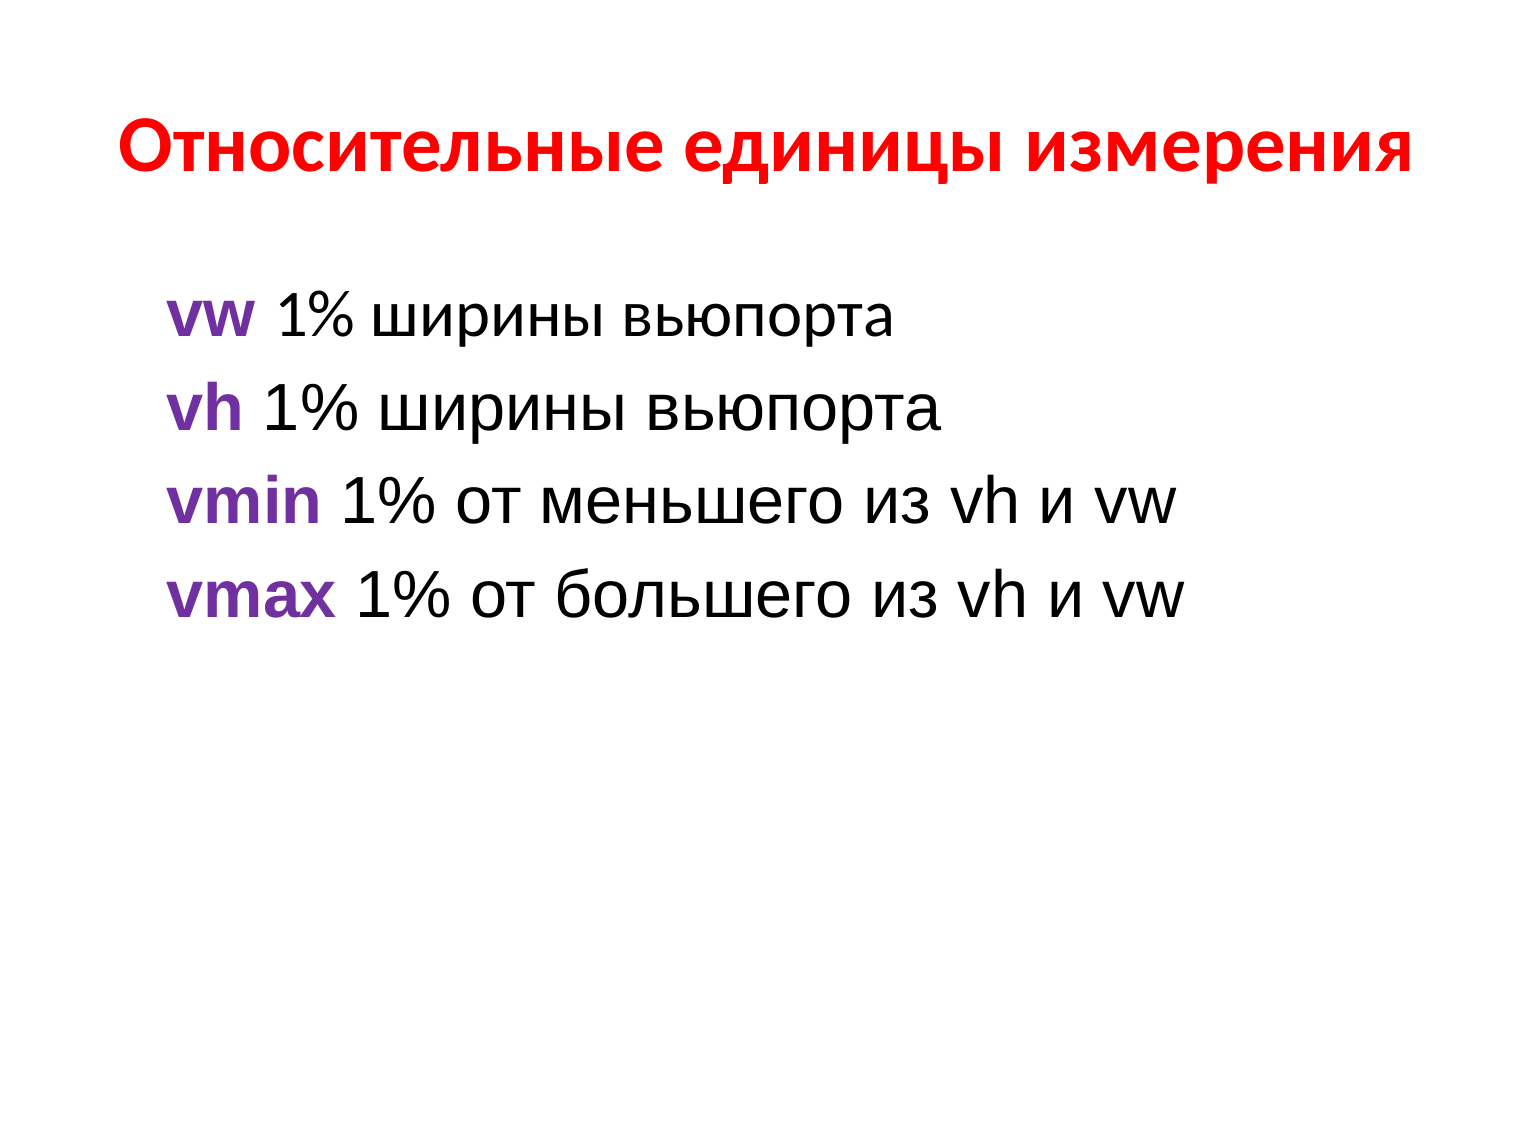

# Относительные единицы измерения
vw 1% ширины вьюпорта
vh 1% ширины вьюпорта
vmin 1% от меньшего из vh и vw
vmax 1% от большего из vh и vw